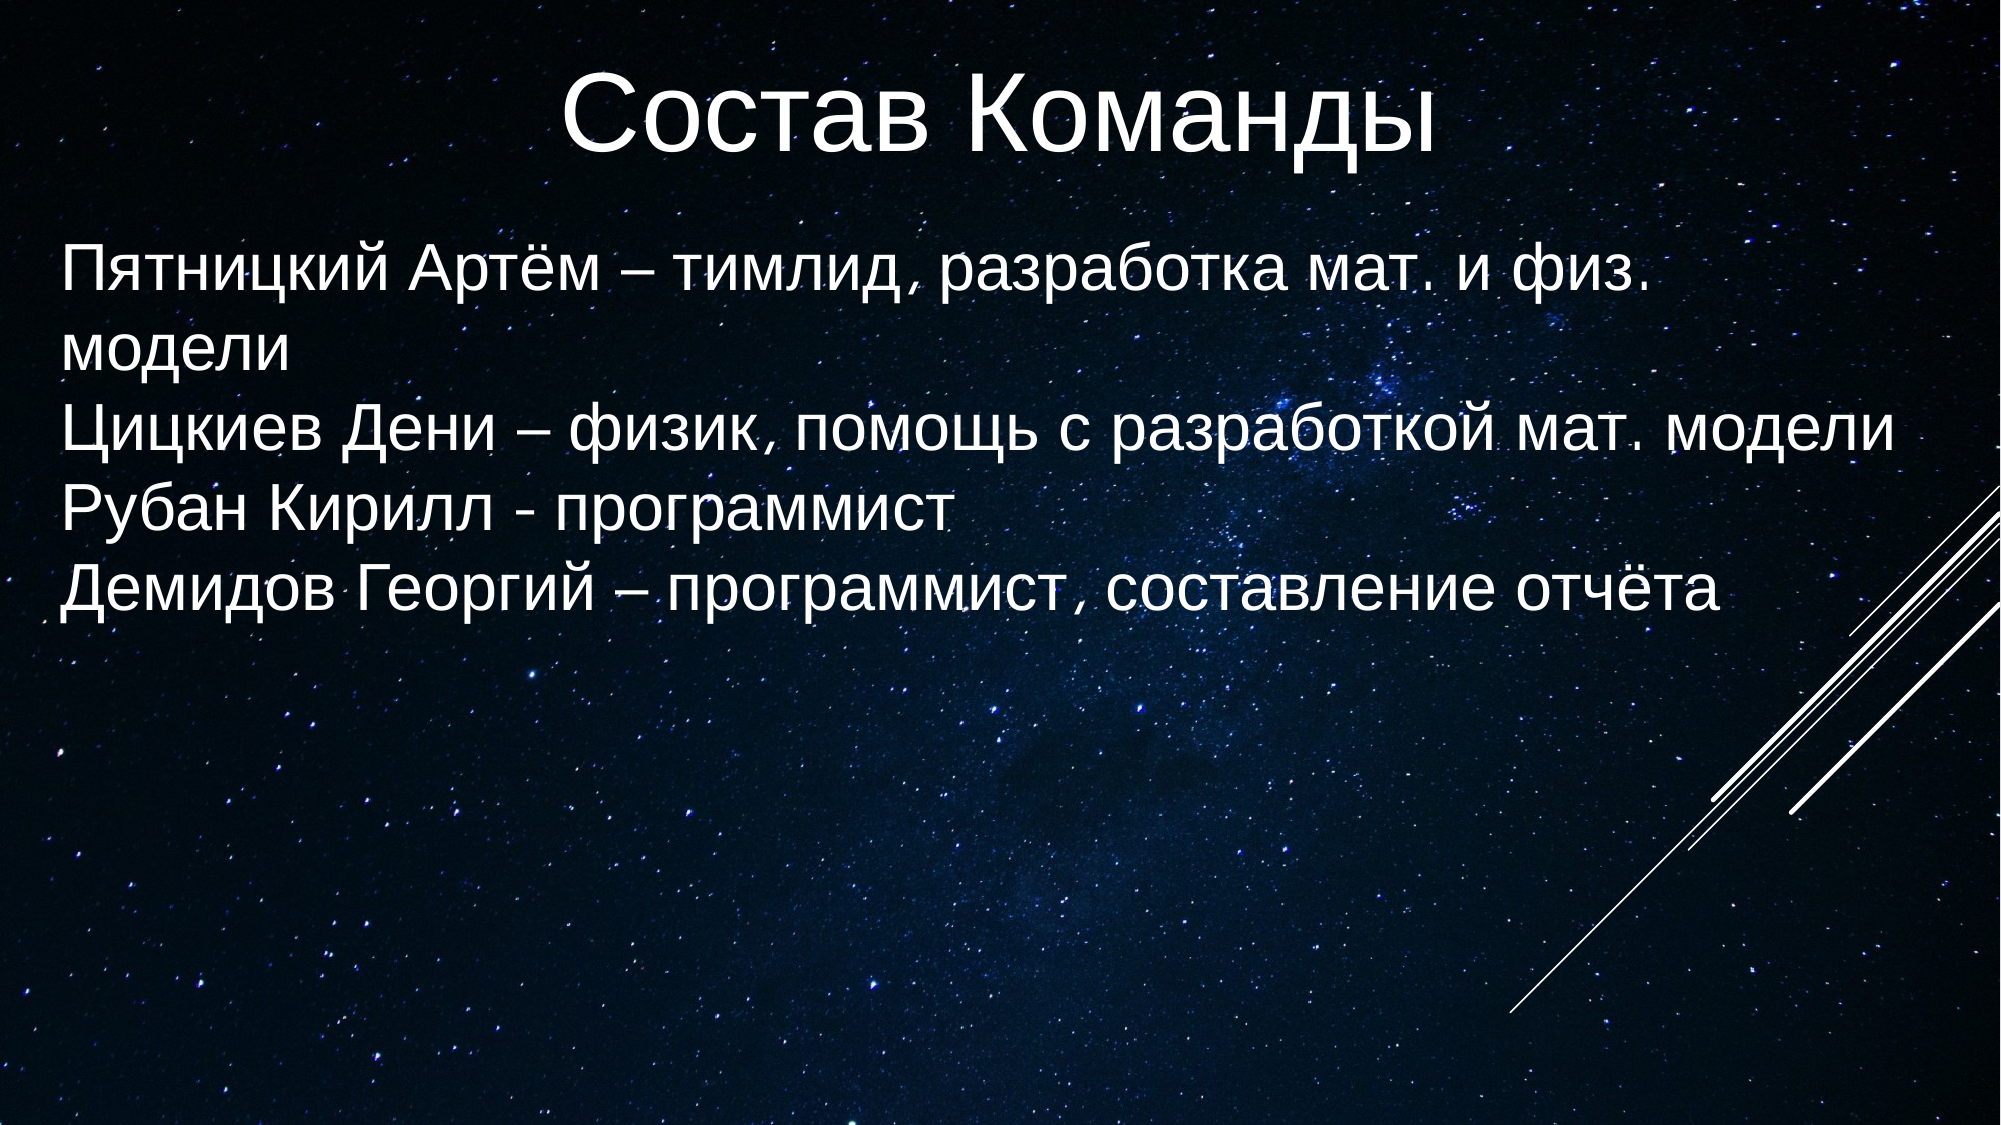

Состав Команды
Пятницкий Артём – тимлид, разработка мат. и физ. модели
Цицкиев Дени – физик, помощь с разработкой мат. модели
Рубан Кирилл - программист
Демидов Георгий – программист, составление отчёта